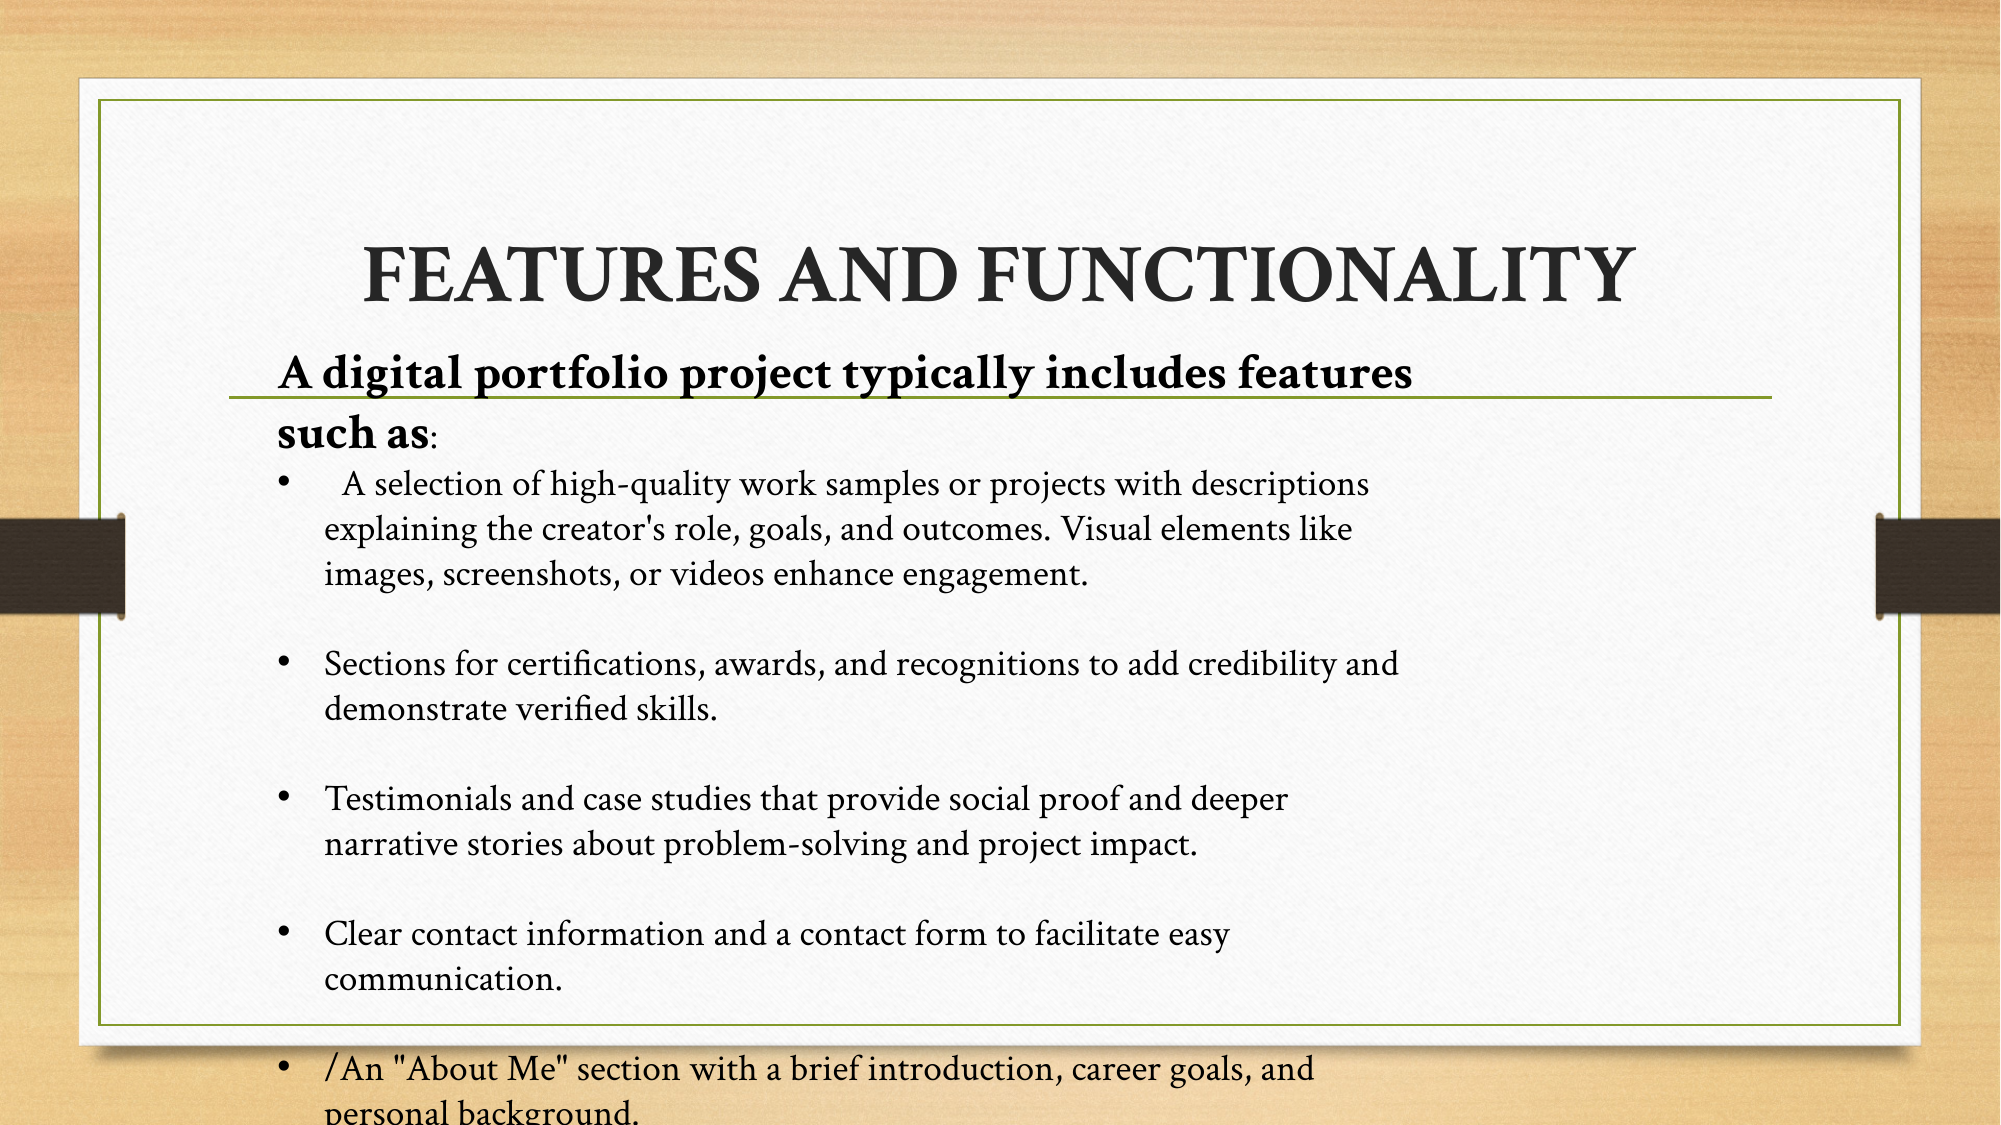

# FEATURES AND FUNCTIONALITY
A digital portfolio project typically includes features such as:
  A selection of high-quality work samples or projects with descriptions explaining the creator's role, goals, and outcomes. Visual elements like images, screenshots, or videos enhance engagement.

Sections for certifications, awards, and recognitions to add credibility and demonstrate verified skills.

Testimonials and case studies that provide social proof and deeper narrative stories about problem-solving and project impact.

Clear contact information and a contact form to facilitate easy communication.

/An "About Me" section with a brief introduction, career goals, and personal background.

A skills section highlighting key competencies and relevant technologies.Interactive and multimedia …